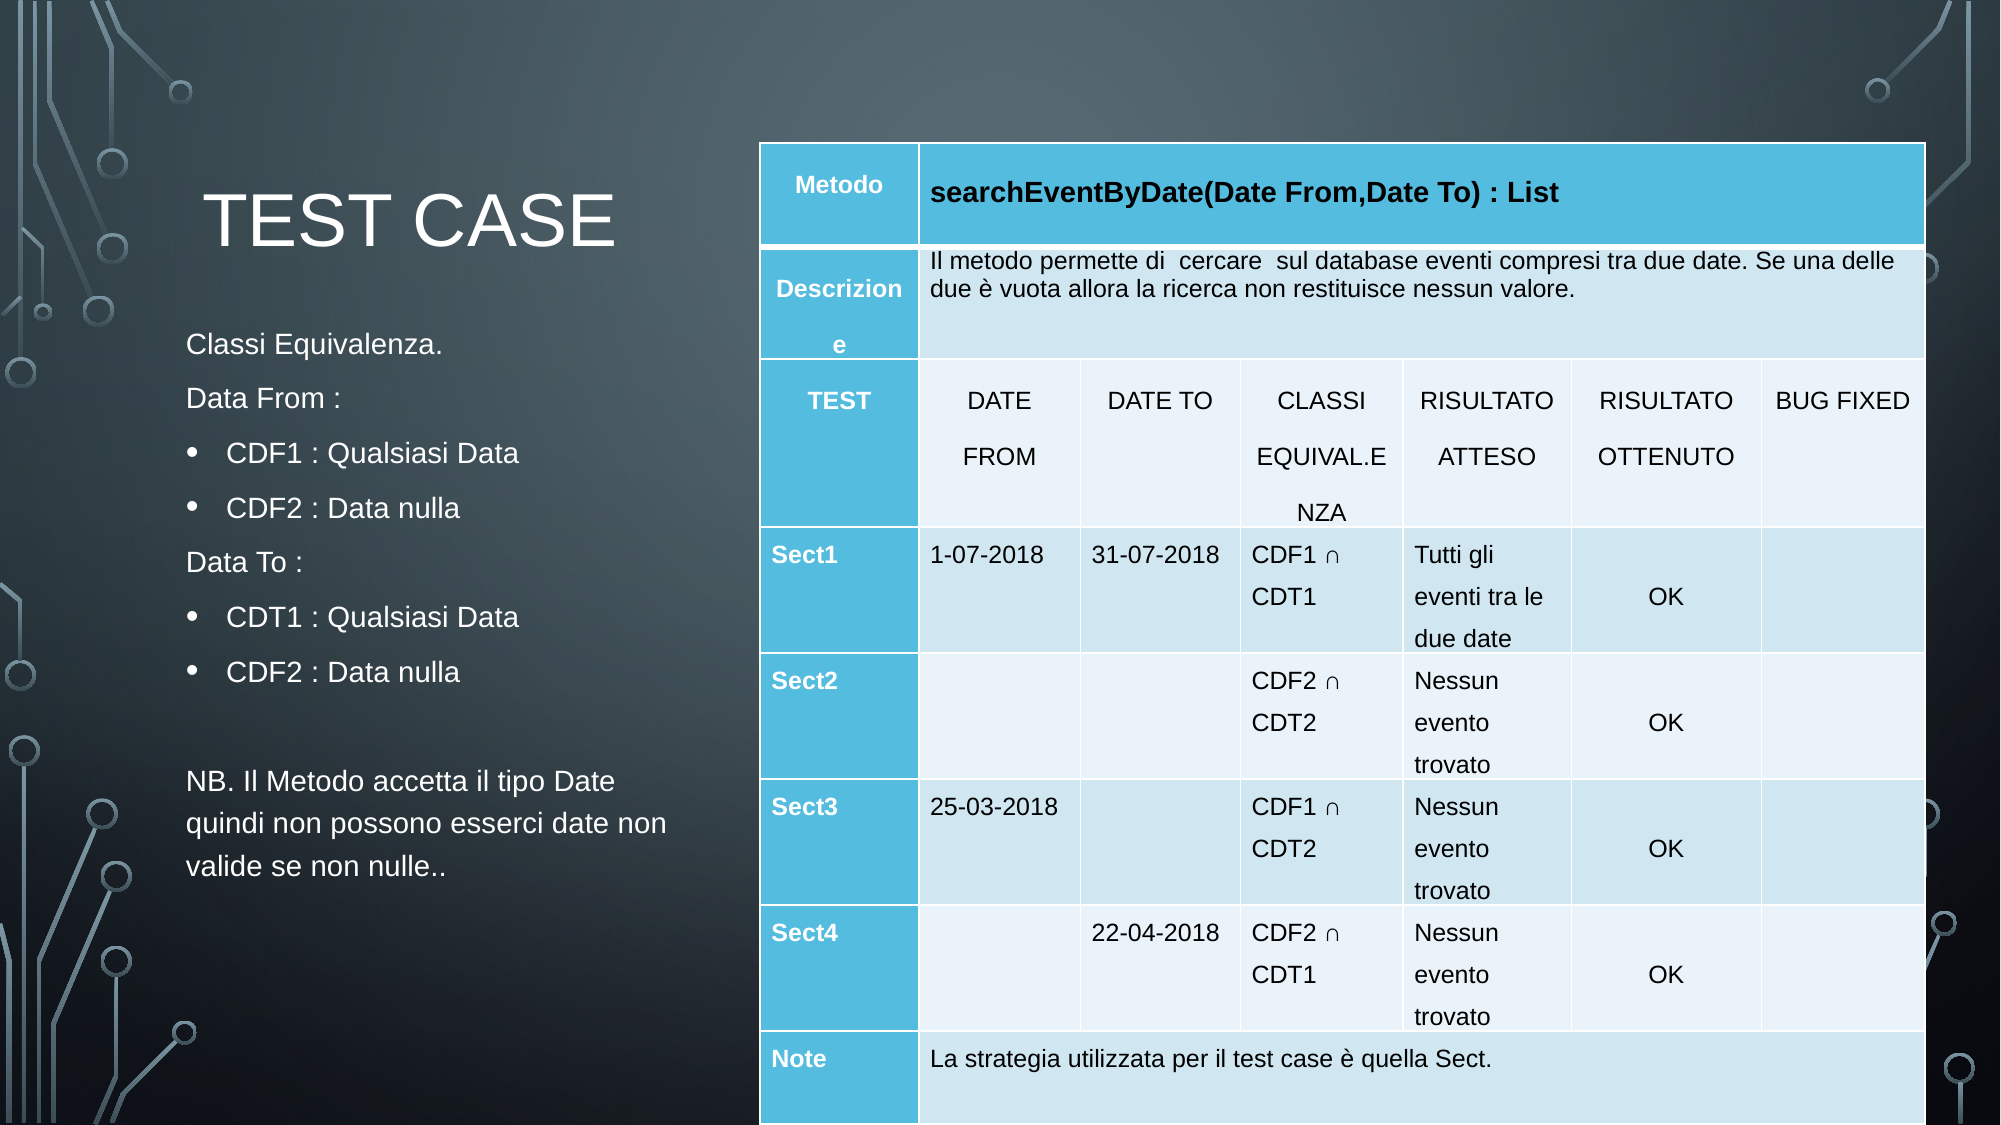

# Test case
| Metodo | searchEventByDate(Date From,Date To) : List |  |  |  |  |  |
| --- | --- | --- | --- | --- | --- | --- |
| Descrizione | Il metodo permette di cercare sul database eventi compresi tra due date. Se una delle due è vuota allora la ricerca non restituisce nessun valore. |  |  |  |  |  |
| TEST | DATE FROM | DATE TO | CLASSI EQUIVAL.ENZA | RISULTATO ATTESO | RISULTATO OTTENUTO | BUG FIXED |
| Sect1 | 1-07-2018 | 31-07-2018 | CDF1 ∩ CDT1 | Tutti gli eventi tra le due date | OK |  |
| Sect2 |  |  | CDF2 ∩ CDT2 | Nessun evento trovato | OK |  |
| Sect3 | 25-03-2018 |  | CDF1 ∩ CDT2 | Nessun evento trovato | OK |  |
| Sect4 |  | 22-04-2018 | CDF2 ∩ CDT1 | Nessun evento trovato | OK |  |
| Note | La strategia utilizzata per il test case è quella Sect. |  |  |  |  |  |
Classi Equivalenza.
Data From :
CDF1 : Qualsiasi Data
CDF2 : Data nulla
Data To :
CDT1 : Qualsiasi Data
CDF2 : Data nulla

NB. Il Metodo accetta il tipo Date quindi non possono esserci date non valide se non nulle..